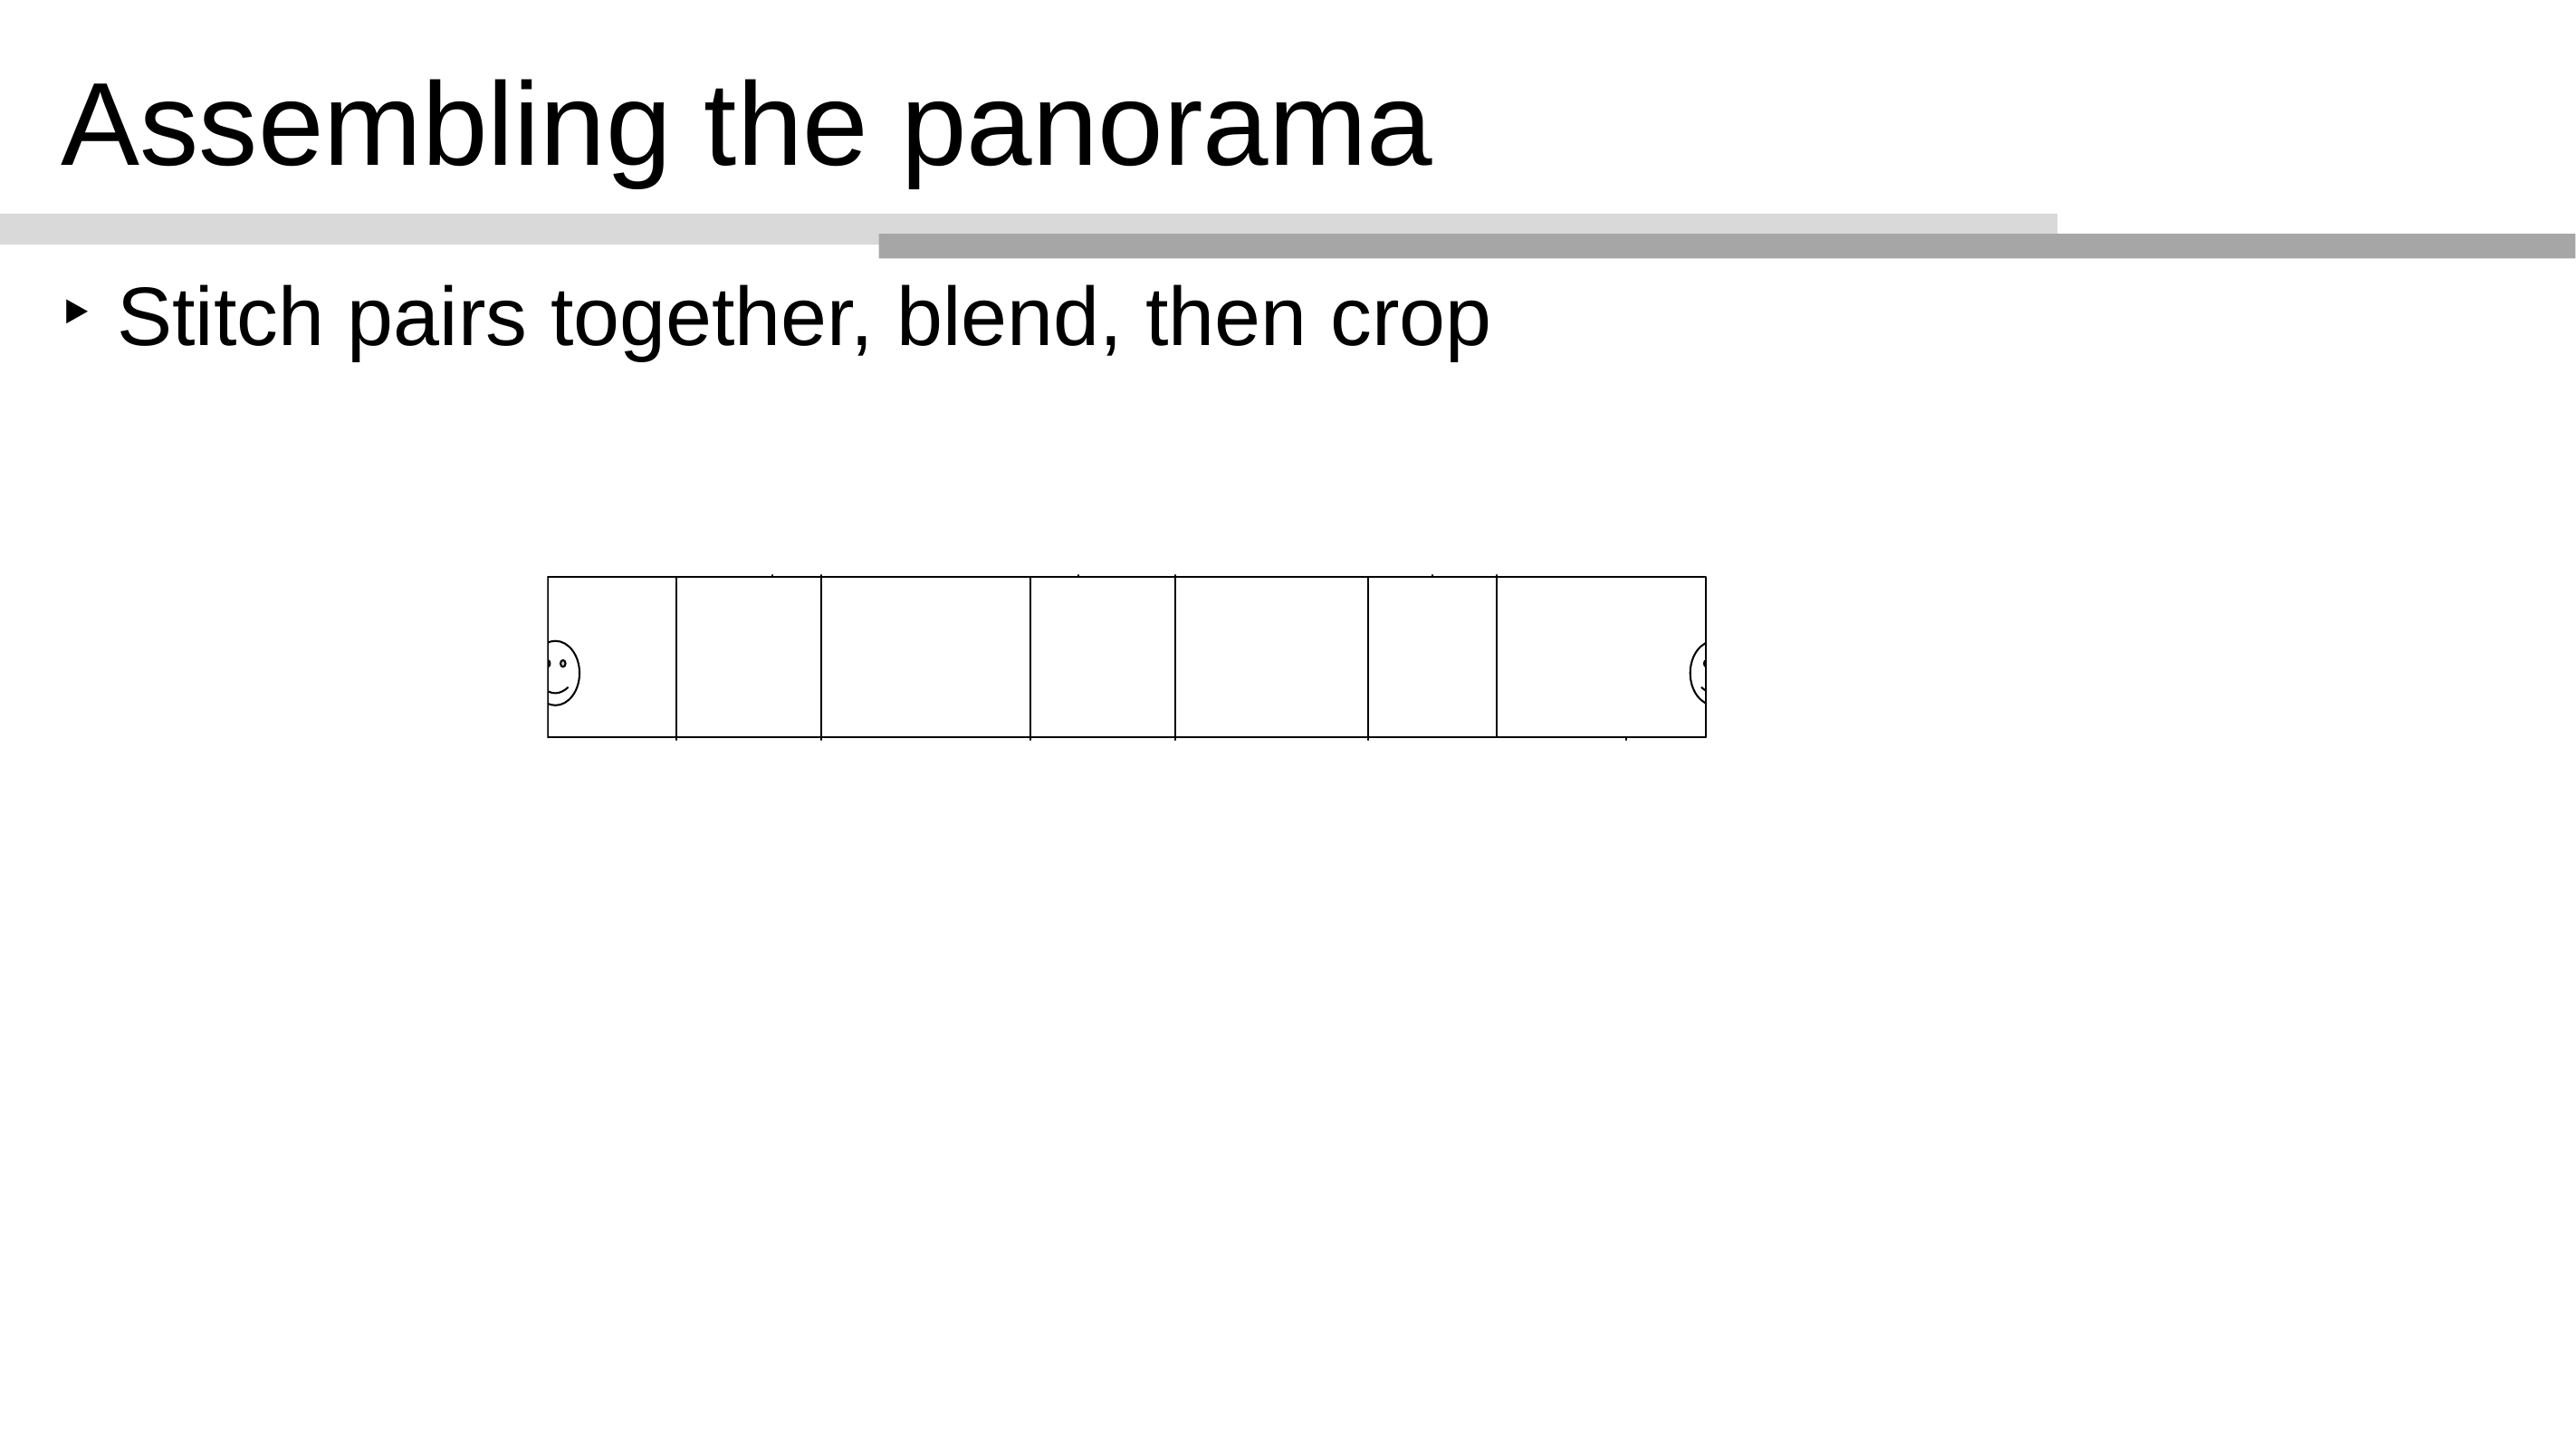

# Assembling the panorama
Stitch pairs together, blend, then crop